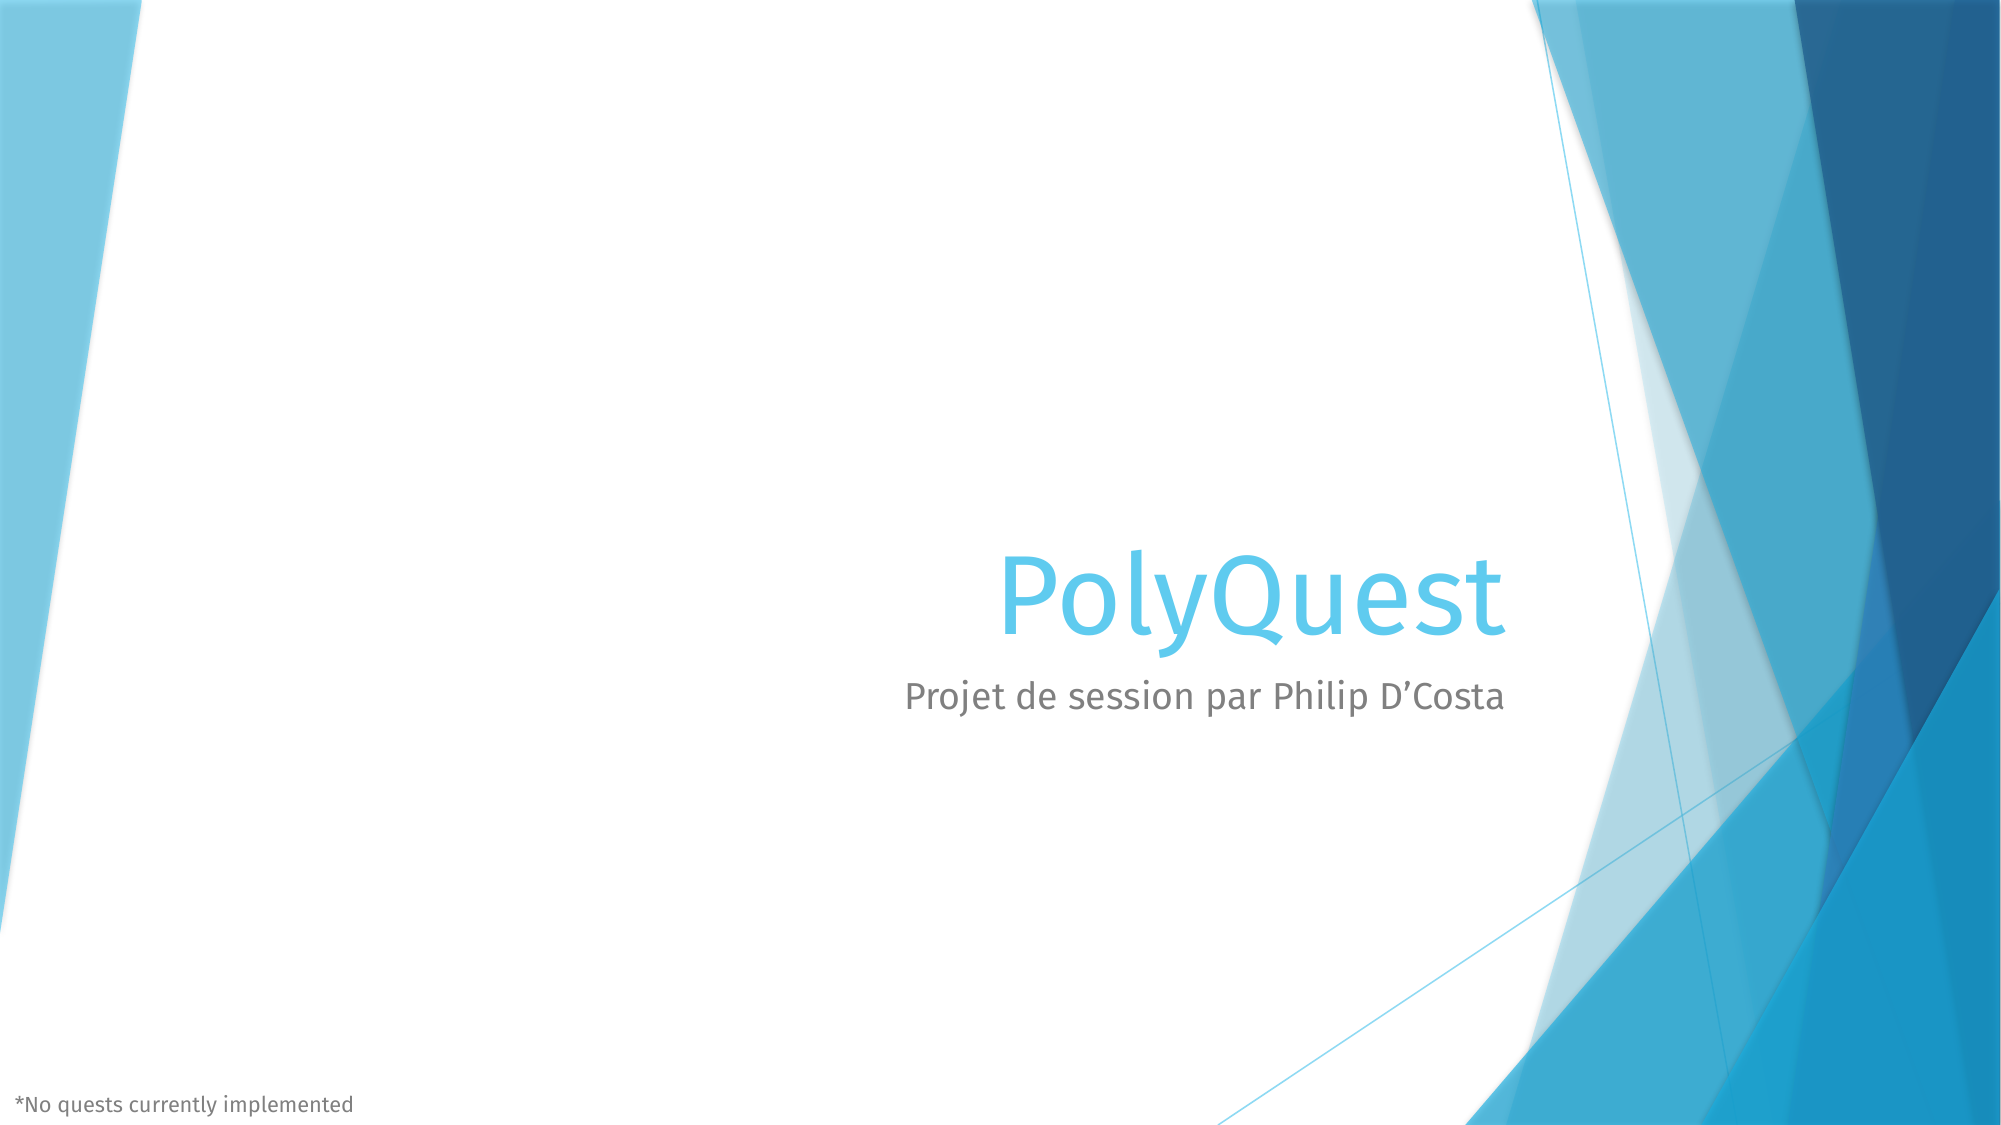

# PolyQuest
Projet de session par Philip D’Costa
*No quests currently implemented